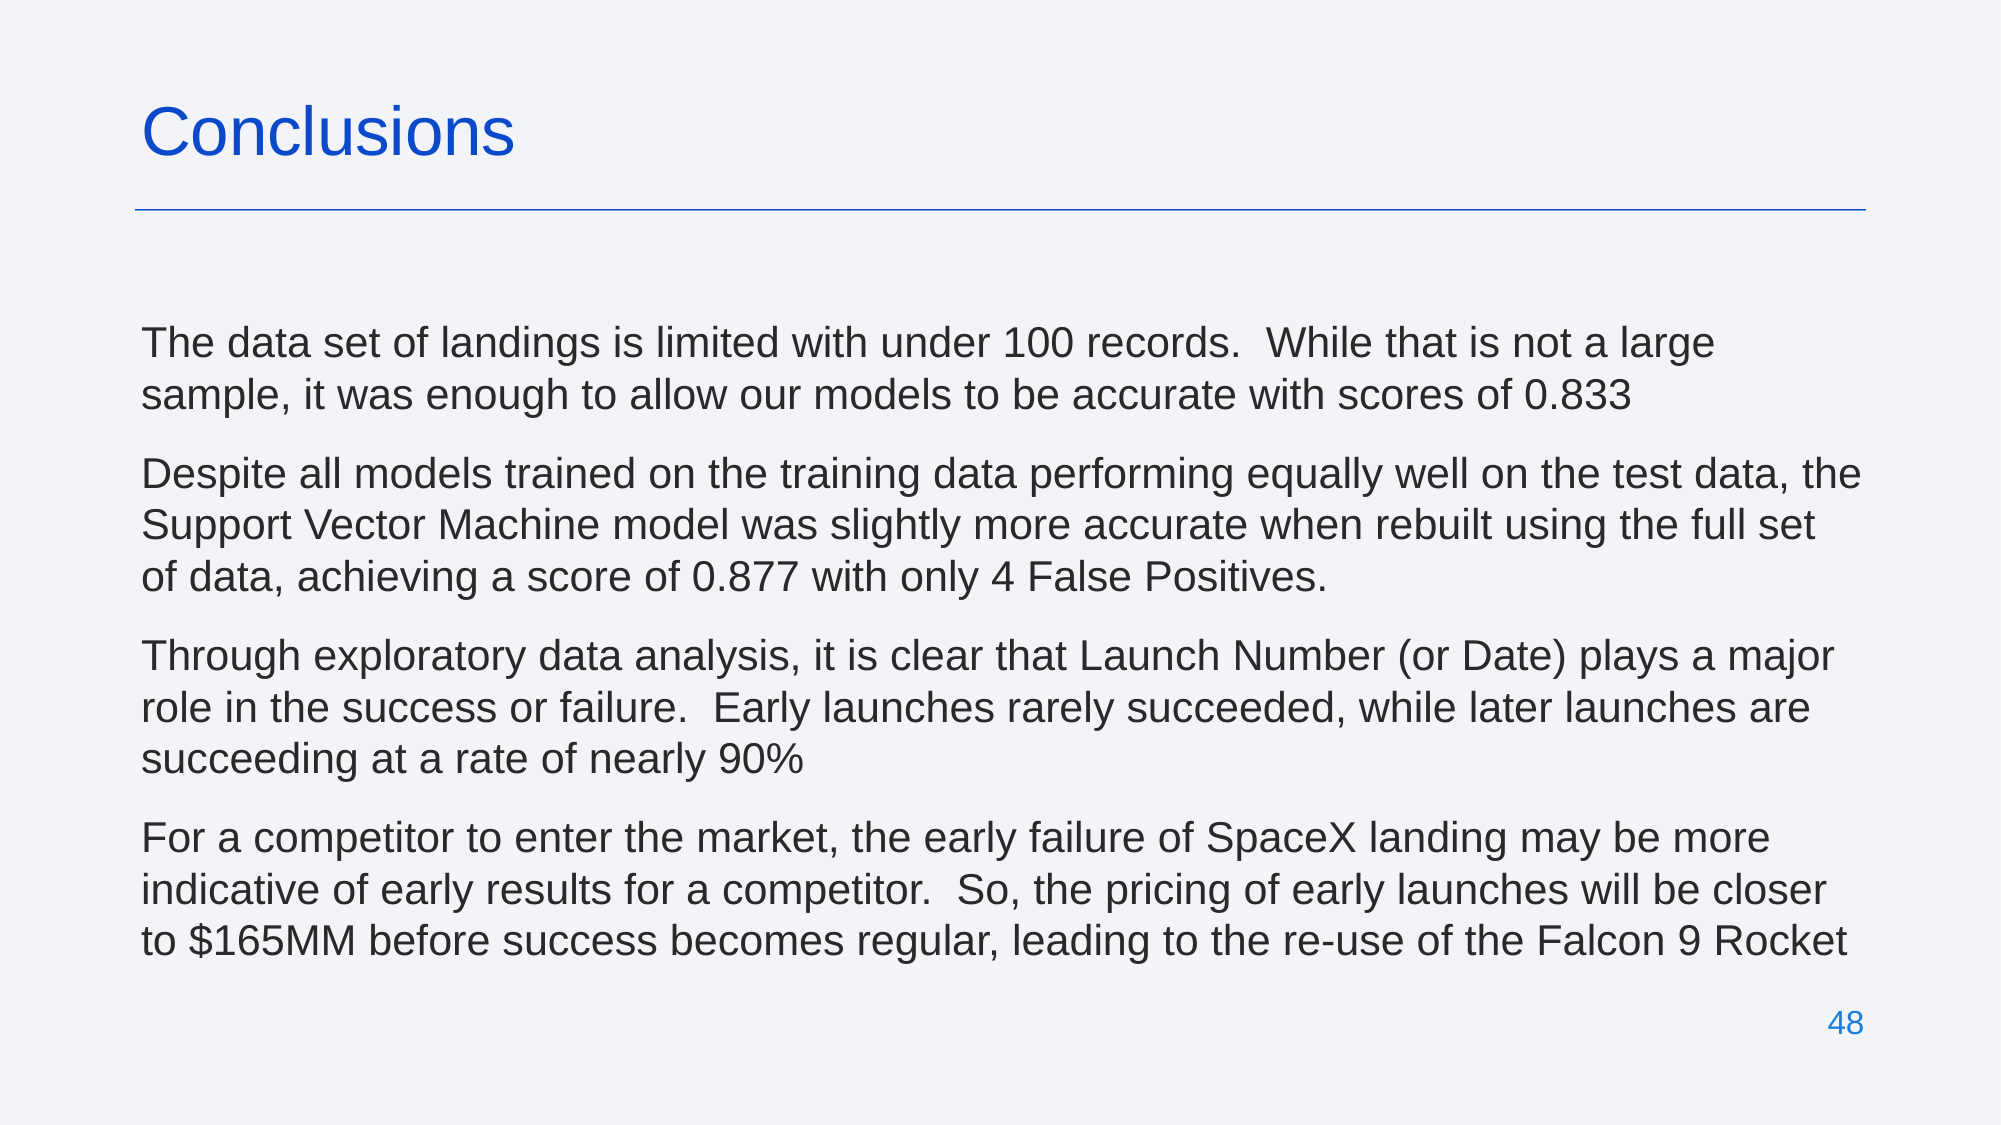

Conclusions
The data set of landings is limited with under 100 records.  While that is not a large sample, it was enough to allow our models to be accurate with scores of 0.833
Despite all models trained on the training data performing equally well on the test data, the Support Vector Machine model was slightly more accurate when rebuilt using the full set of data, achieving a score of 0.877 with only 4 False Positives.
Through exploratory data analysis, it is clear that Launch Number (or Date) plays a major role in the success or failure.  Early launches rarely succeeded, while later launches are succeeding at a rate of nearly 90%
For a competitor to enter the market, the early failure of SpaceX landing may be more indicative of early results for a competitor.  So, the pricing of early launches will be closer to $165MM before success becomes regular, leading to the re-use of the Falcon 9 Rocket
48